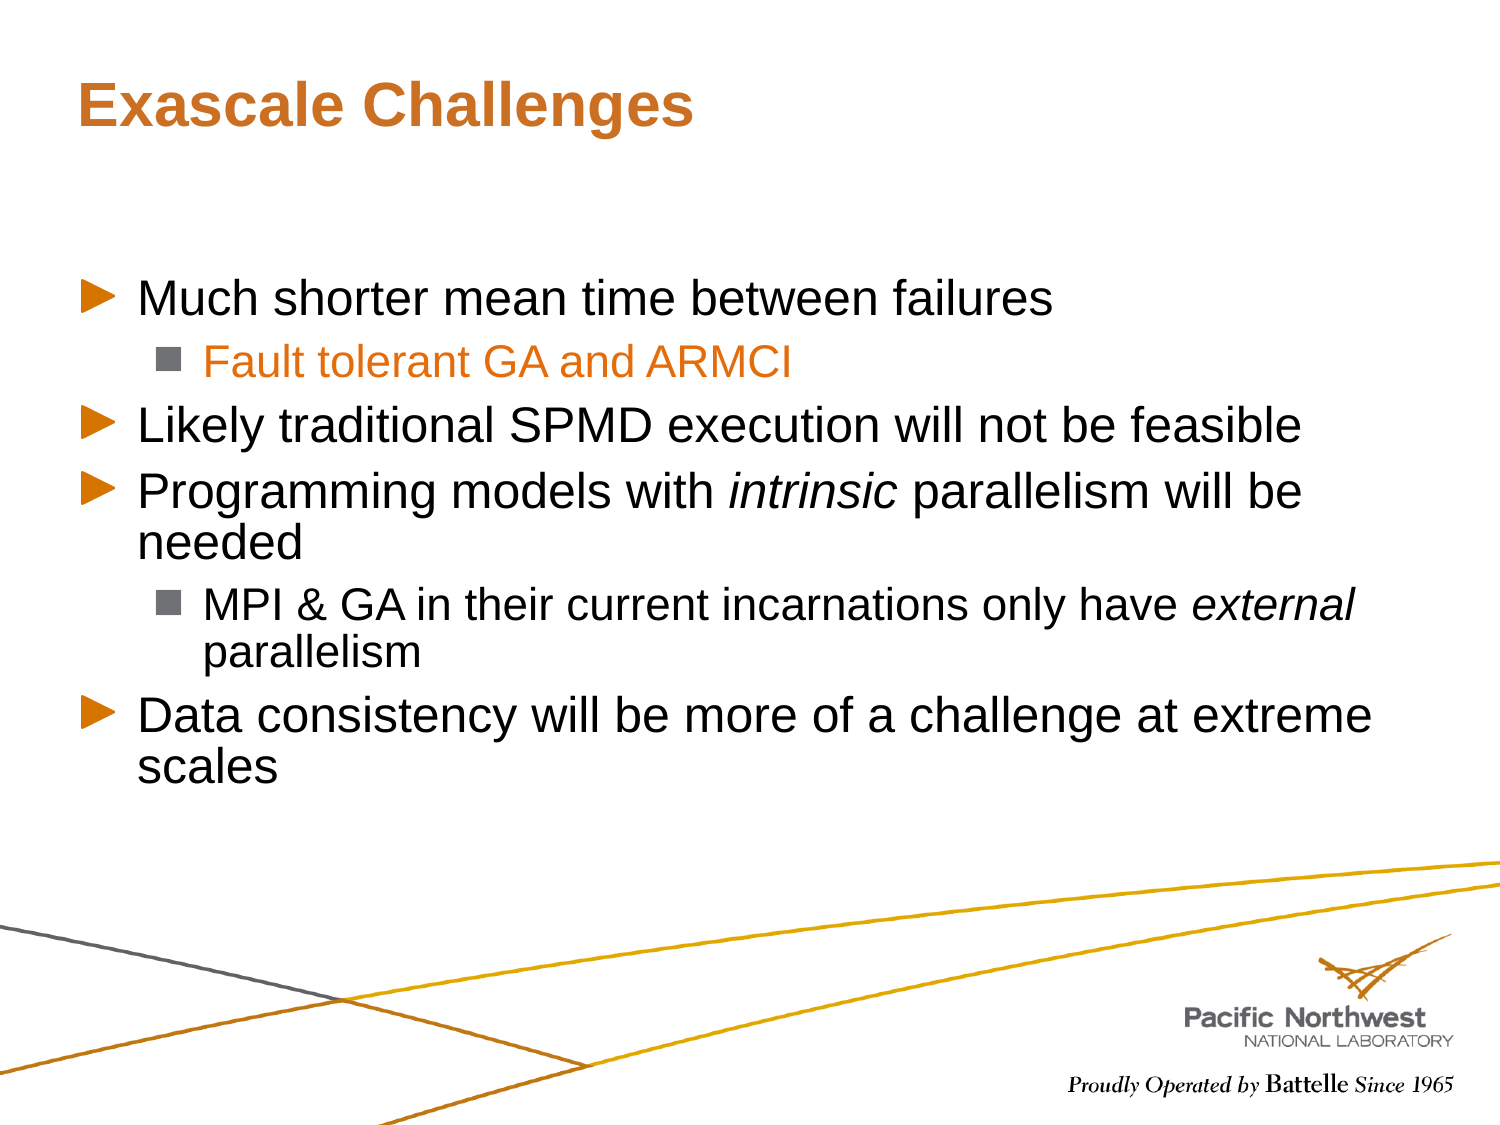

# Exascale Challenges
Much shorter mean time between failures
Fault tolerant GA and ARMCI
Likely traditional SPMD execution will not be feasible
Programming models with intrinsic parallelism will be needed
MPI & GA in their current incarnations only have external parallelism
Data consistency will be more of a challenge at extreme scales